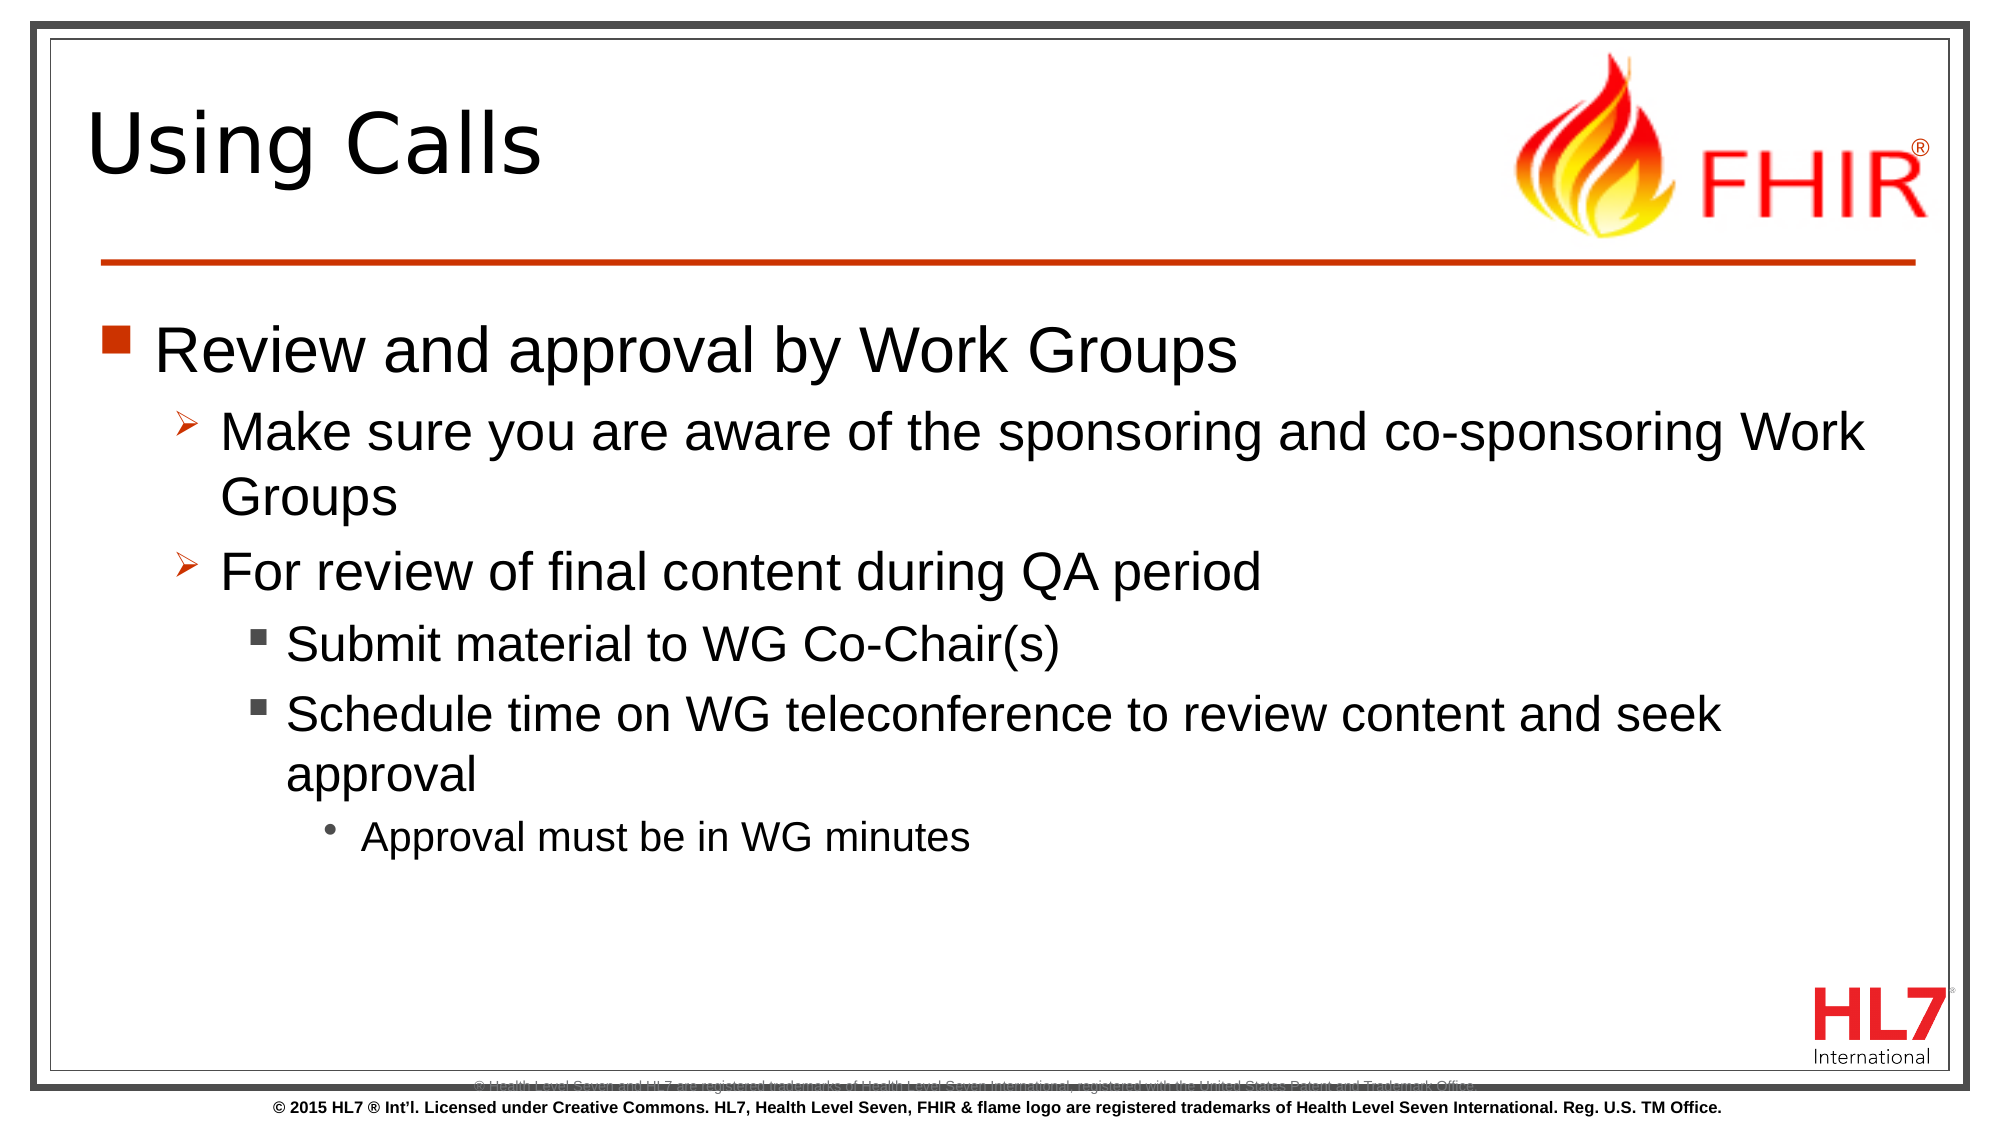

# Using Calls
Review and approval by Work Groups
Make sure you are aware of the sponsoring and co-sponsoring Work Groups
For review of final content during QA period
Submit material to WG Co-Chair(s)
Schedule time on WG teleconference to review content and seek approval
Approval must be in WG minutes
® Health Level Seven and HL7 are registered trademarks of Health Level Seven International, registered with the United States Patent and Trademark Office.
102